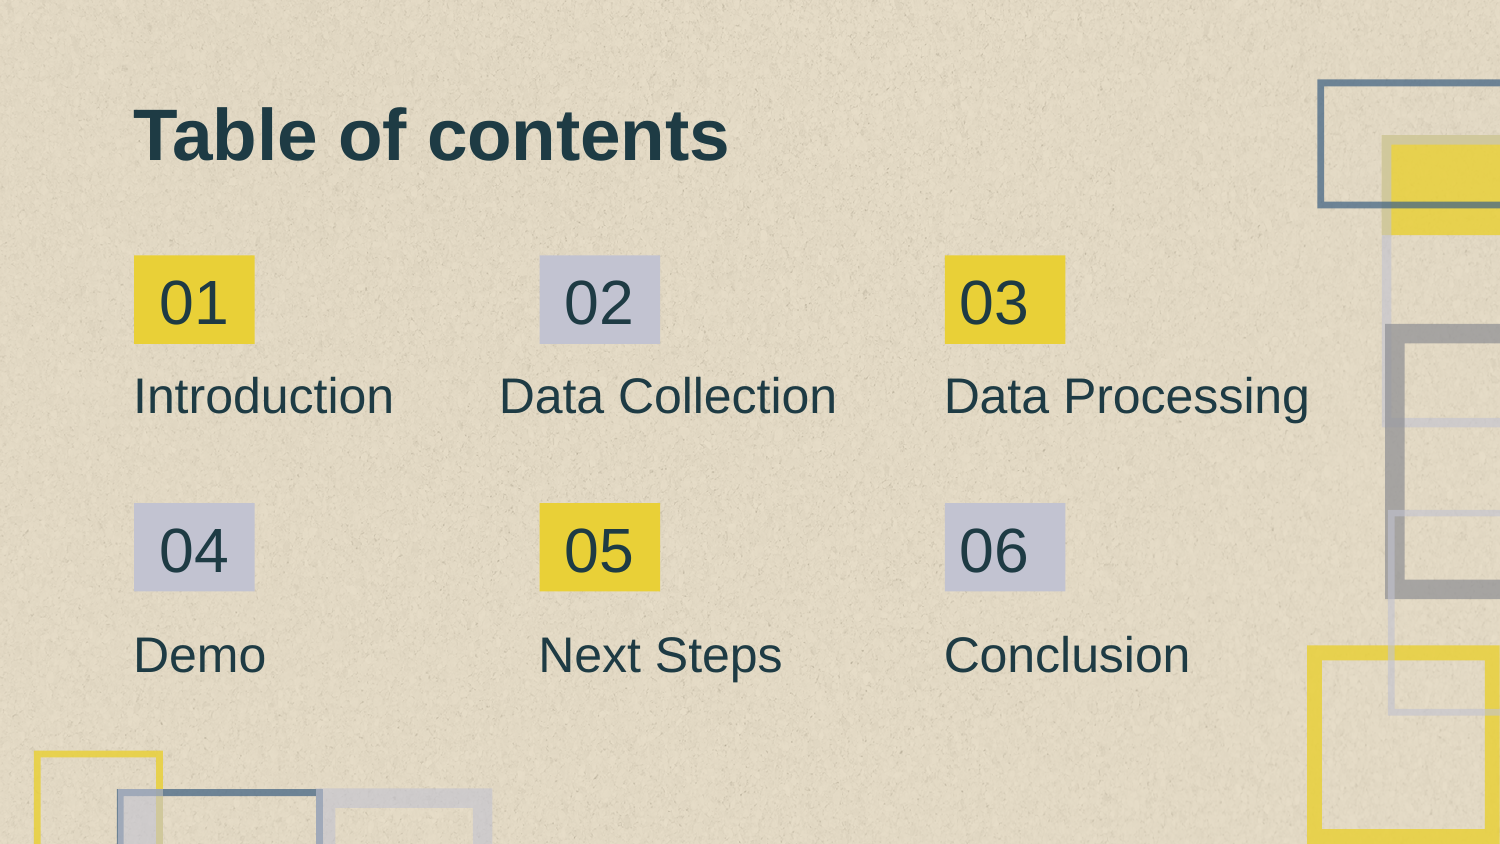

# Table of contents
01
02
03
Data Processing
Introduction
Data Collection
04
05
06
Demo
Next Steps
Conclusion